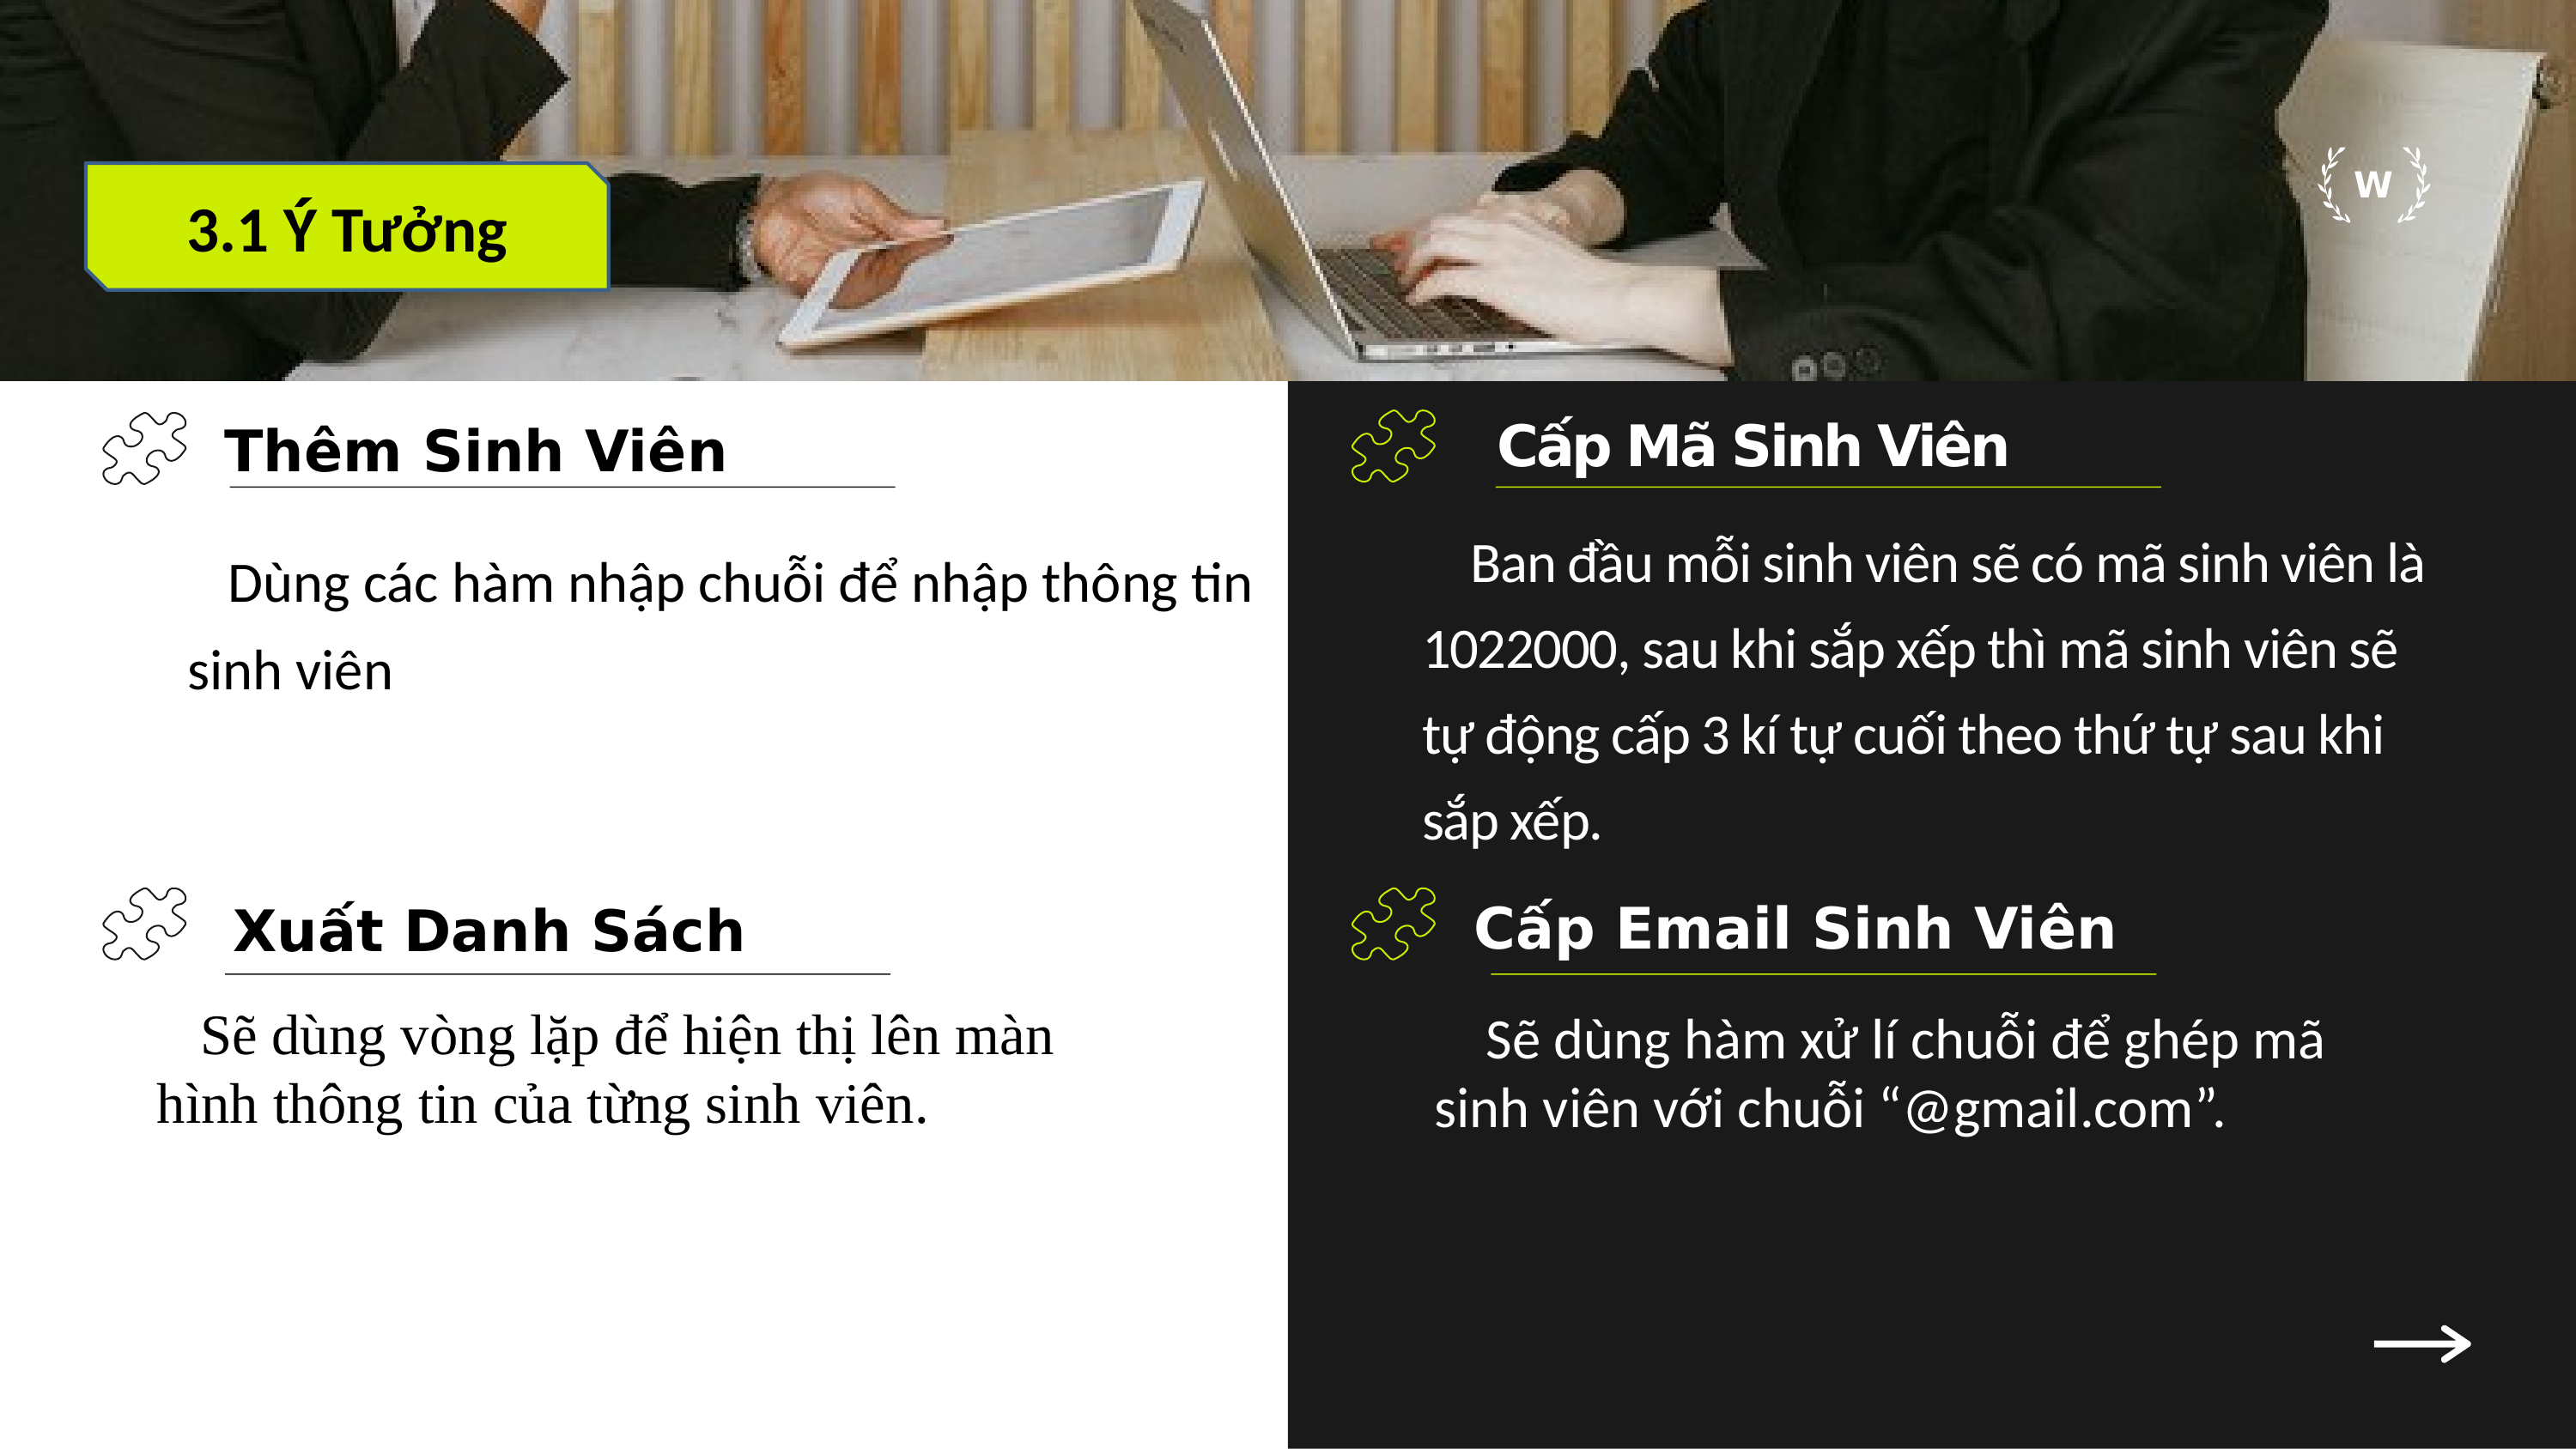

W
3.1 Ý Tưởng
Cấp Mã Sinh Viên

# Thêm Sinh Viên

    Ban đầu mỗi sinh viên sẽ có mã sinh viên là 1022000, sau khi sắp xếp thì mã sinh viên sẽ tự động cấp 3 kí tự cuối theo thứ tự sau khi sắp xếp.
  Dùng các hàm nhập chuỗi để nhập thông tin sinh viên
Cấp Email Sinh Viên
Xuất Danh Sách

   Sẽ dùng vòng lặp để hiện thị lên màn hình thông tin của từng sinh viên.
    Sẽ dùng hàm xử lí chuỗi để ghép mã sinh viên với chuỗi “@gmail.com”.